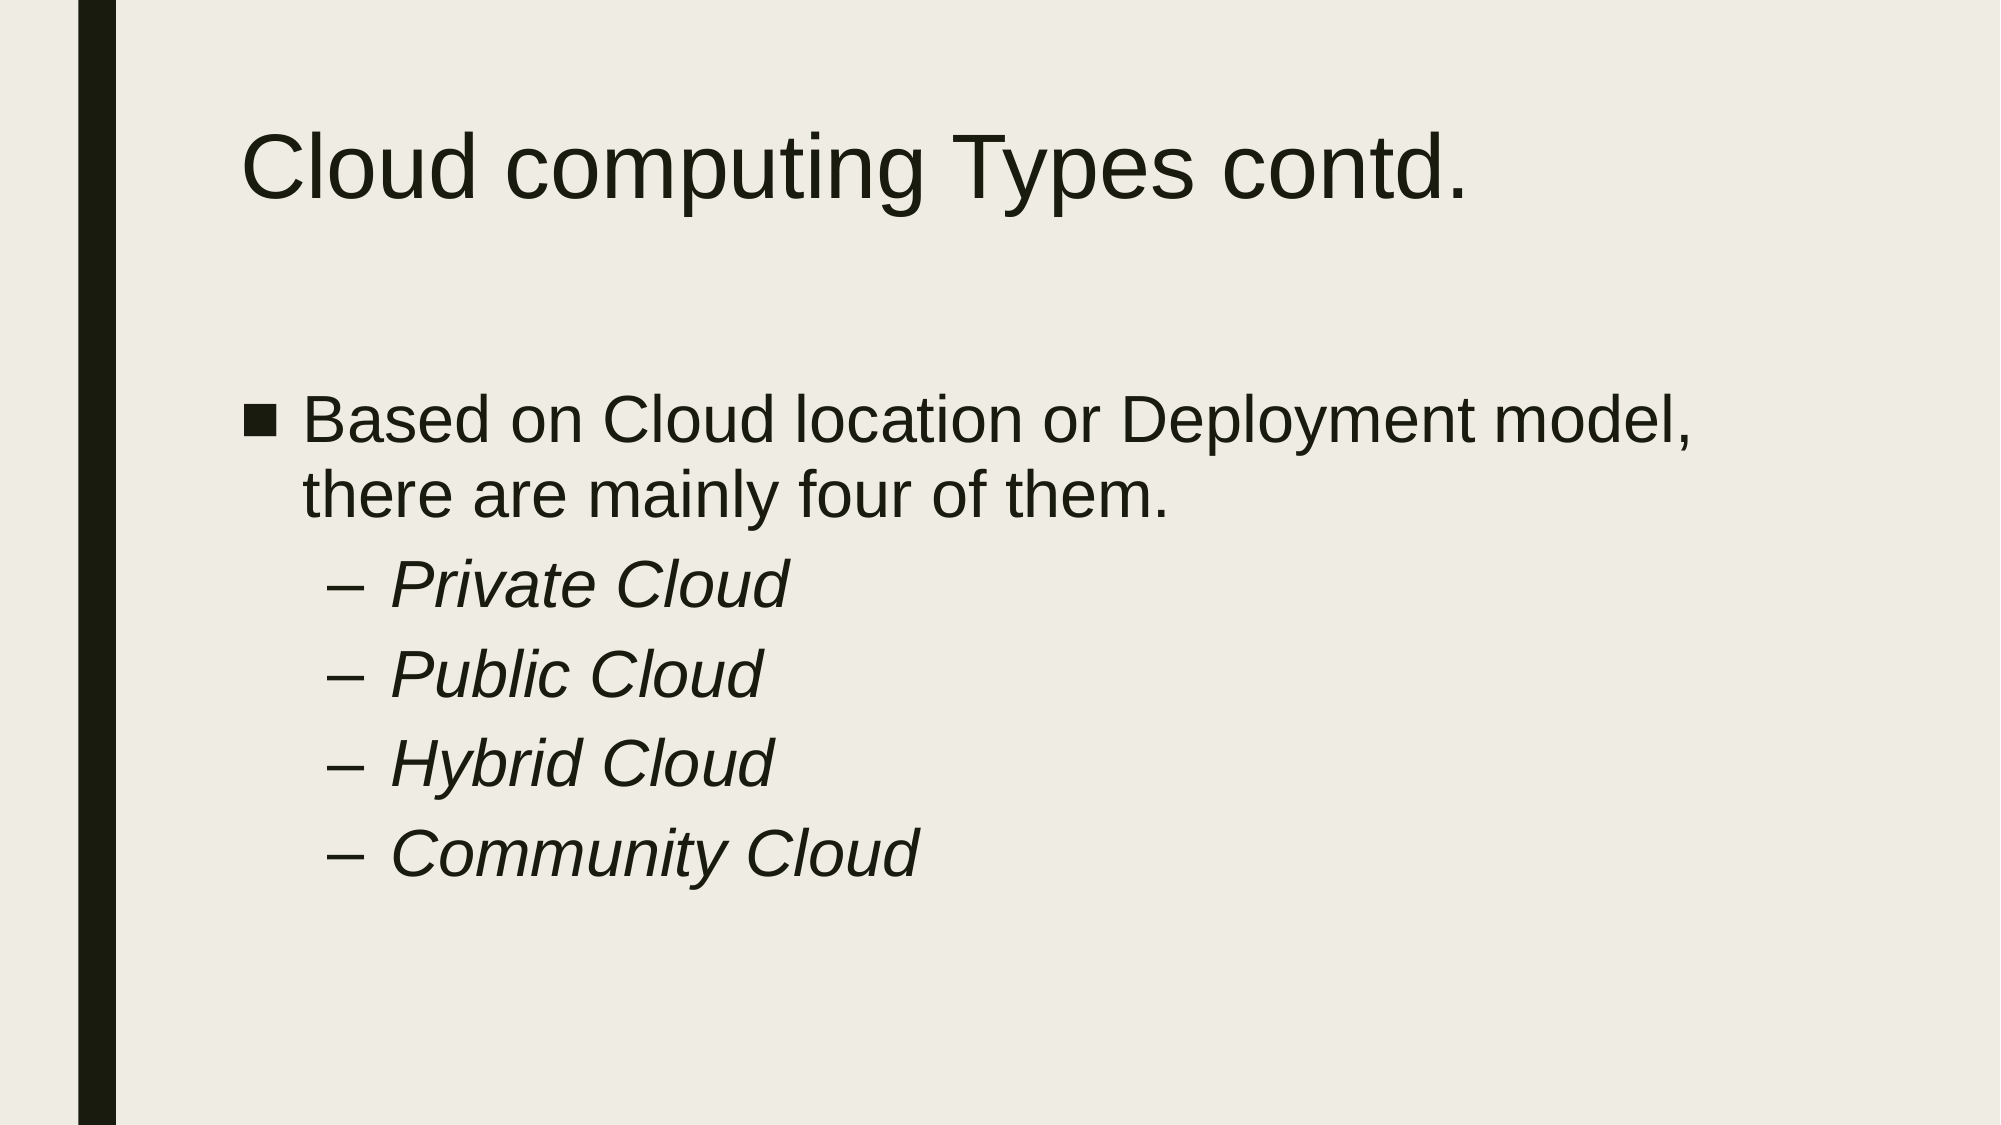

# Cloud computing Types contd.
Based on Cloud location or Deployment model, there are mainly four of them.
Private Cloud
Public Cloud
Hybrid Cloud
Community Cloud